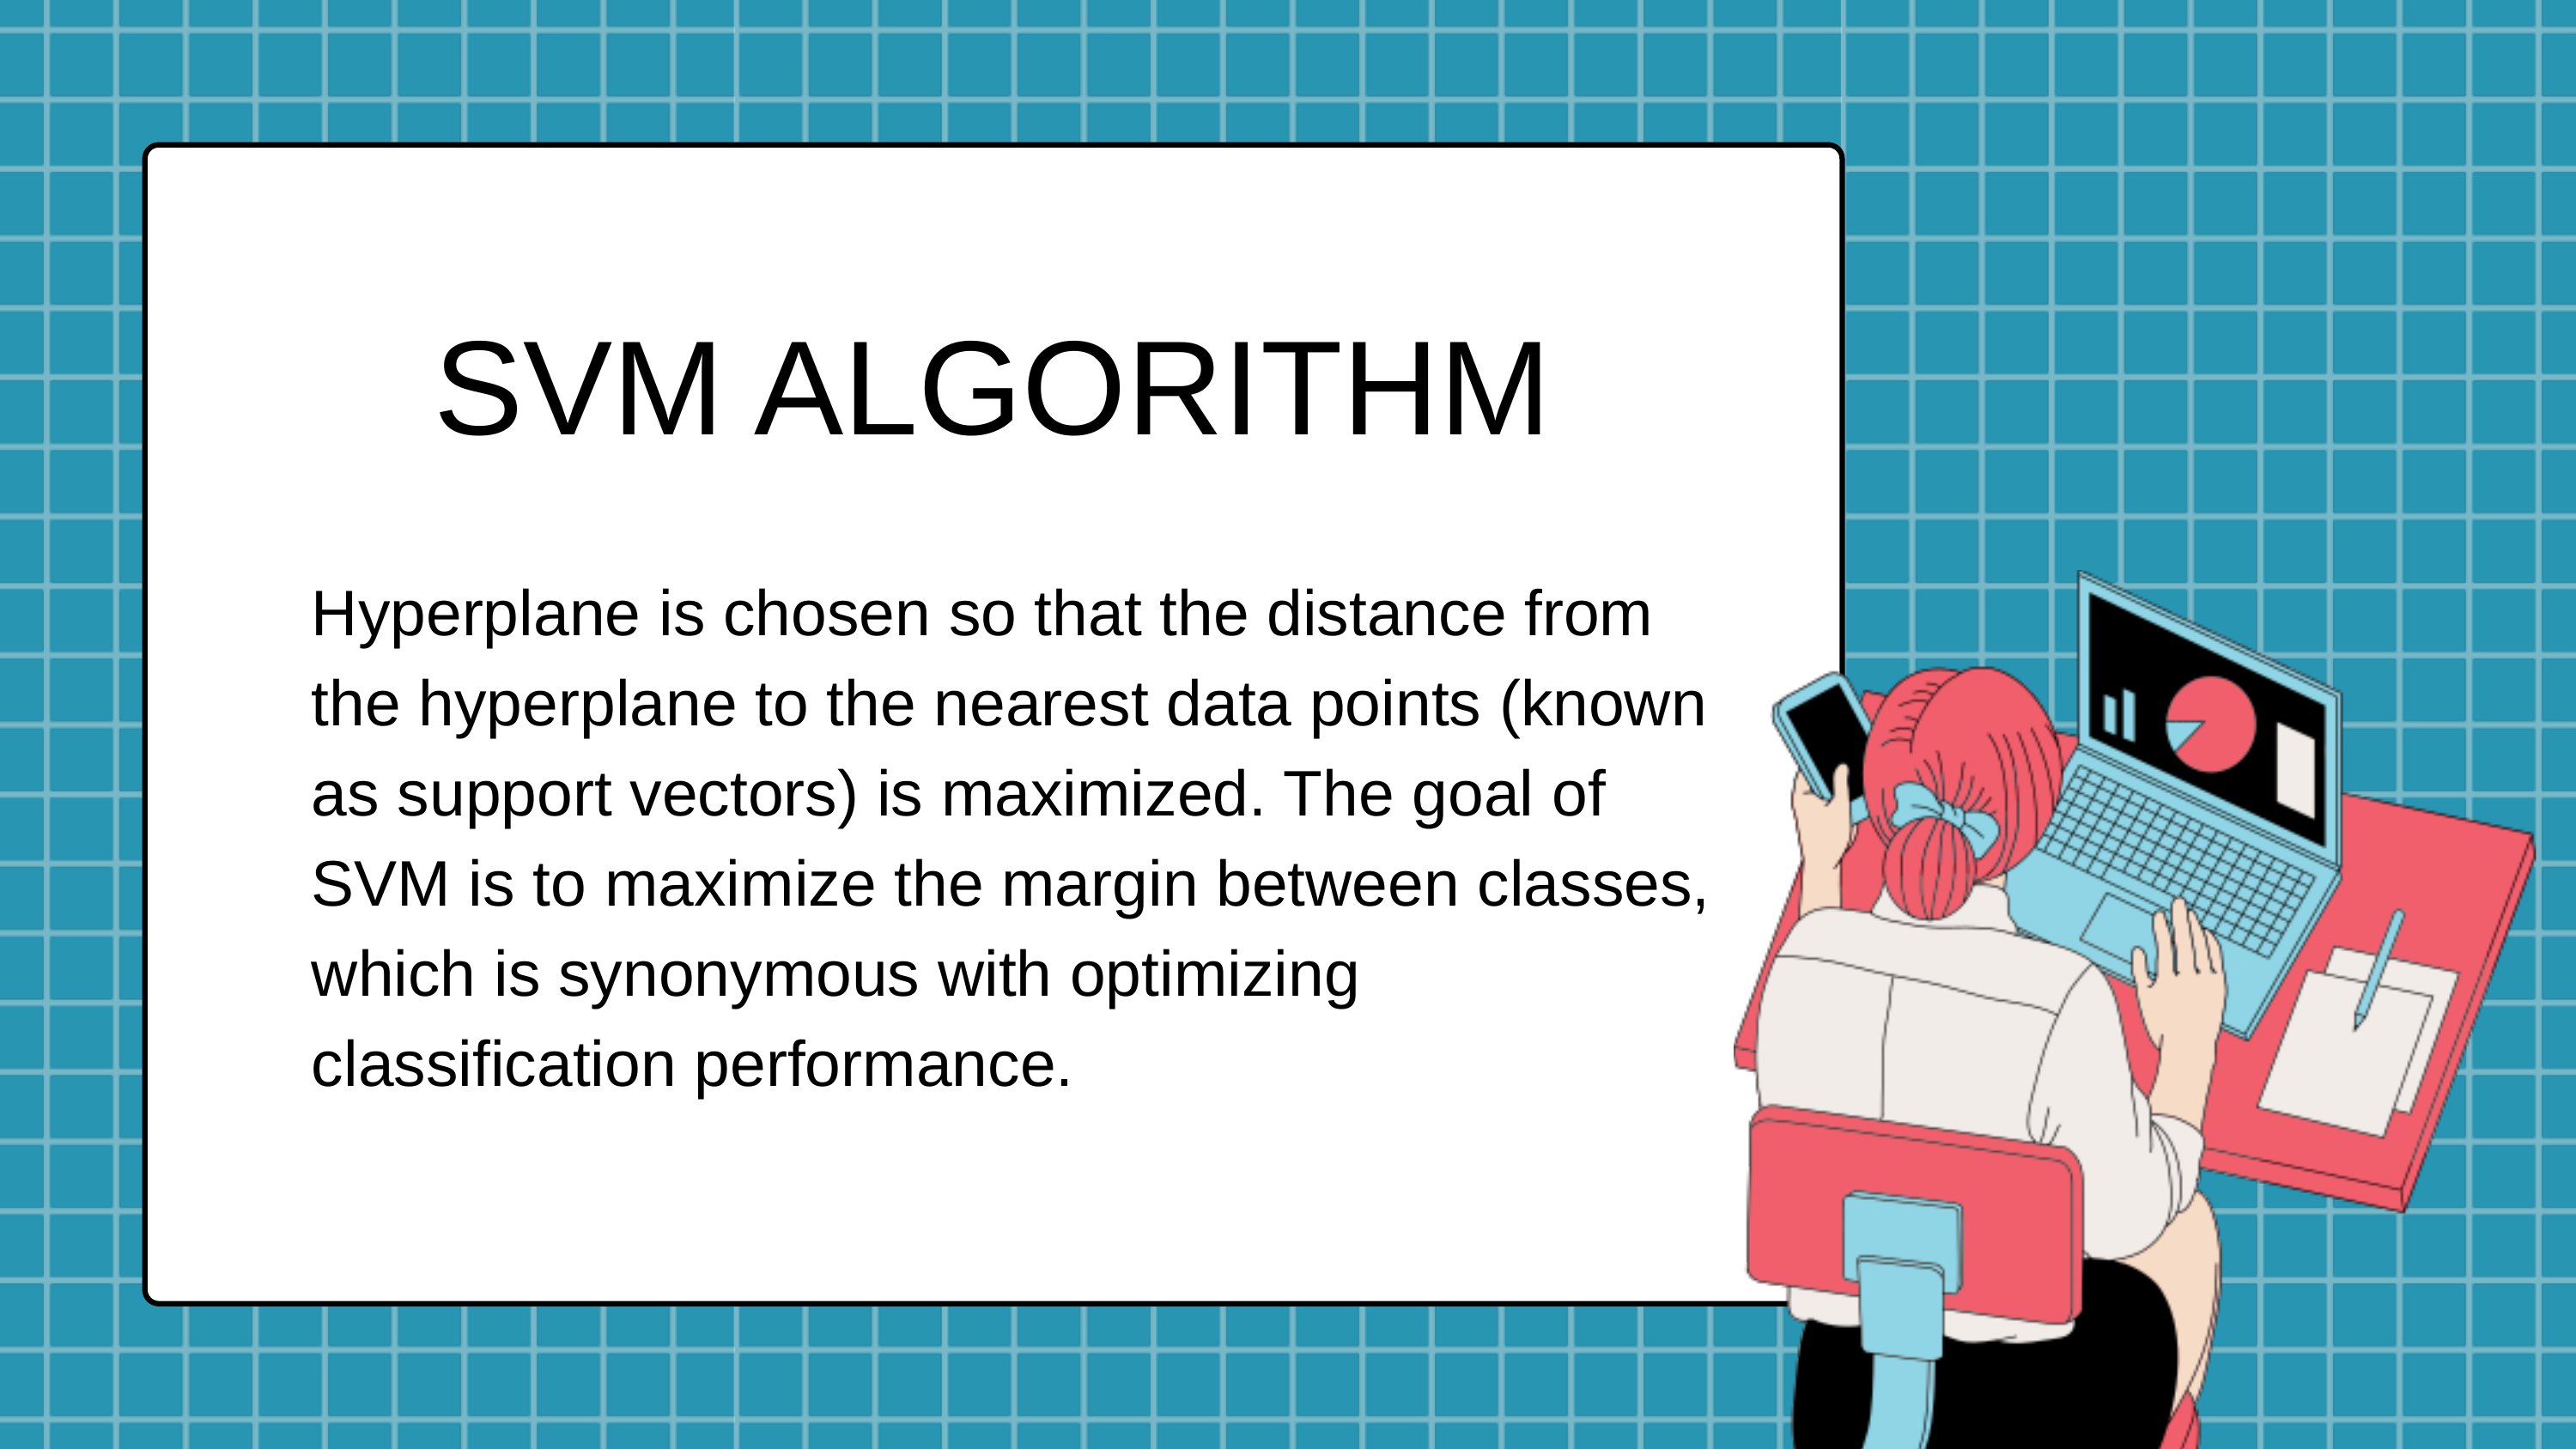

SVM ALGORITHM
Hyperplane is chosen so that the distance from the hyperplane to the nearest data points (known as support vectors) is maximized. The goal of SVM is to maximize the margin between classes, which is synonymous with optimizing classification performance.